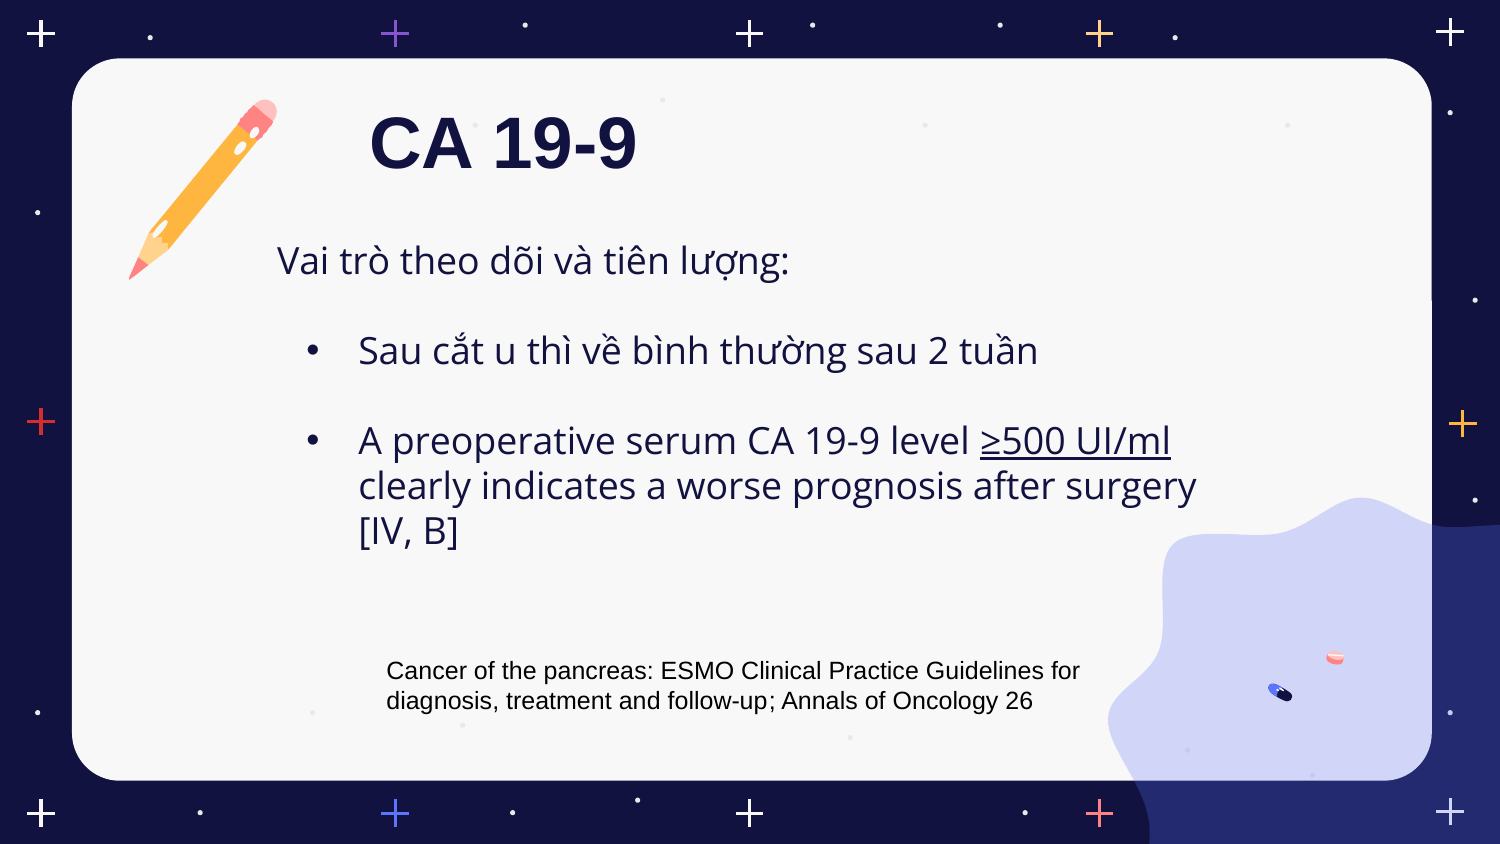

CA 19-9
Vai trò theo dõi và tiên lượng:

Sau cắt u thì về bình thường sau 2 tuần

A preoperative serum CA 19-9 level ≥500 UI/ml clearly indicates a worse prognosis after surgery [IV, B]
Cancer of the pancreas: ESMO Clinical Practice Guidelines for diagnosis, treatment and follow-up; Annals of Oncology 26